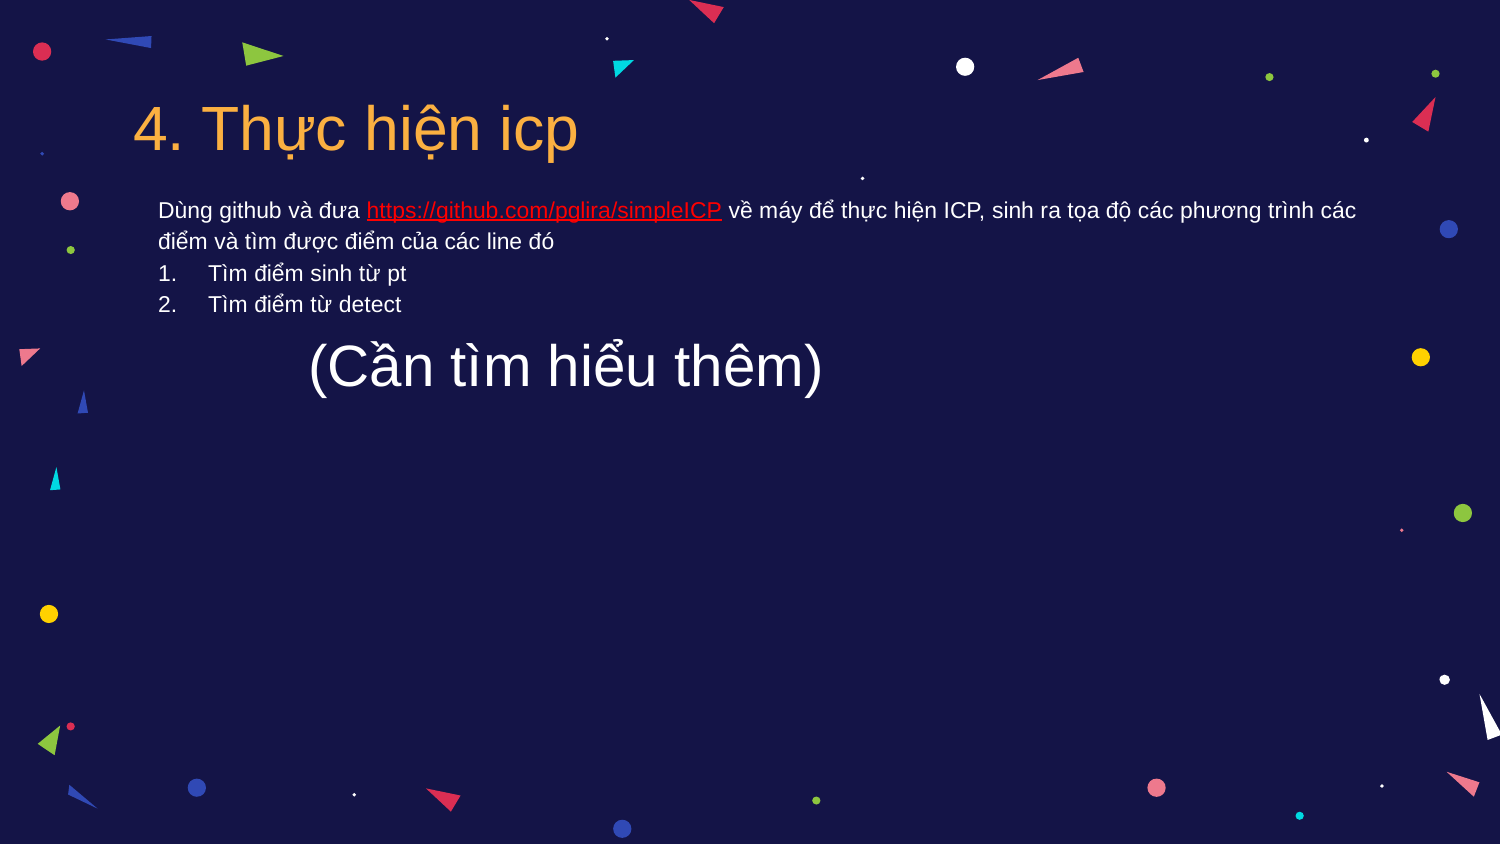

# 4. Thực hiện icp
Dùng github và đưa https://github.com/pglira/simpleICP về máy để thực hiện ICP, sinh ra tọa độ các phương trình các điểm và tìm được điểm của các line đó
Tìm điểm sinh từ pt
Tìm điểm từ detect
	(Cần tìm hiểu thêm)